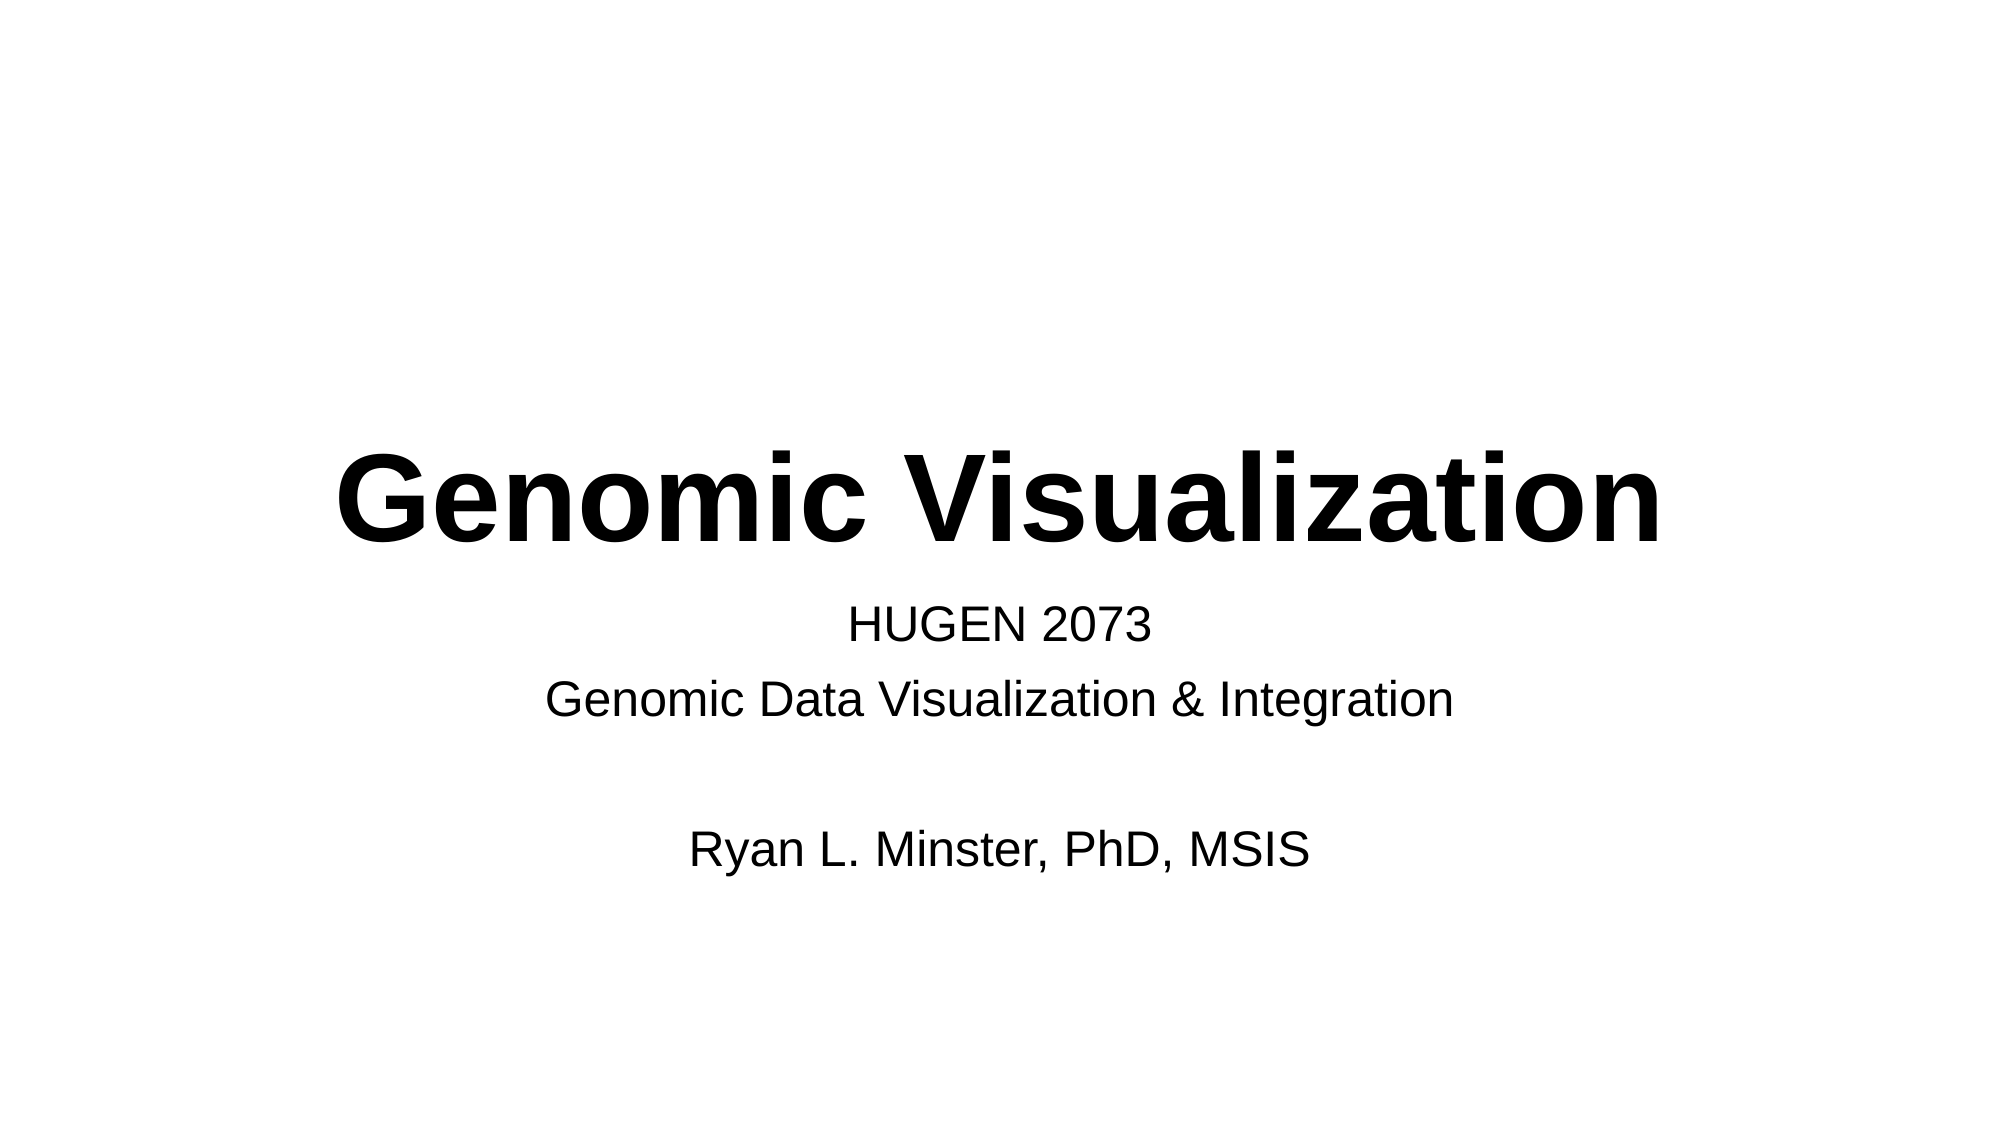

# Genomic Visualization
HUGEN 2073
Genomic Data Visualization & Integration

Ryan L. Minster, PhD, MSIS